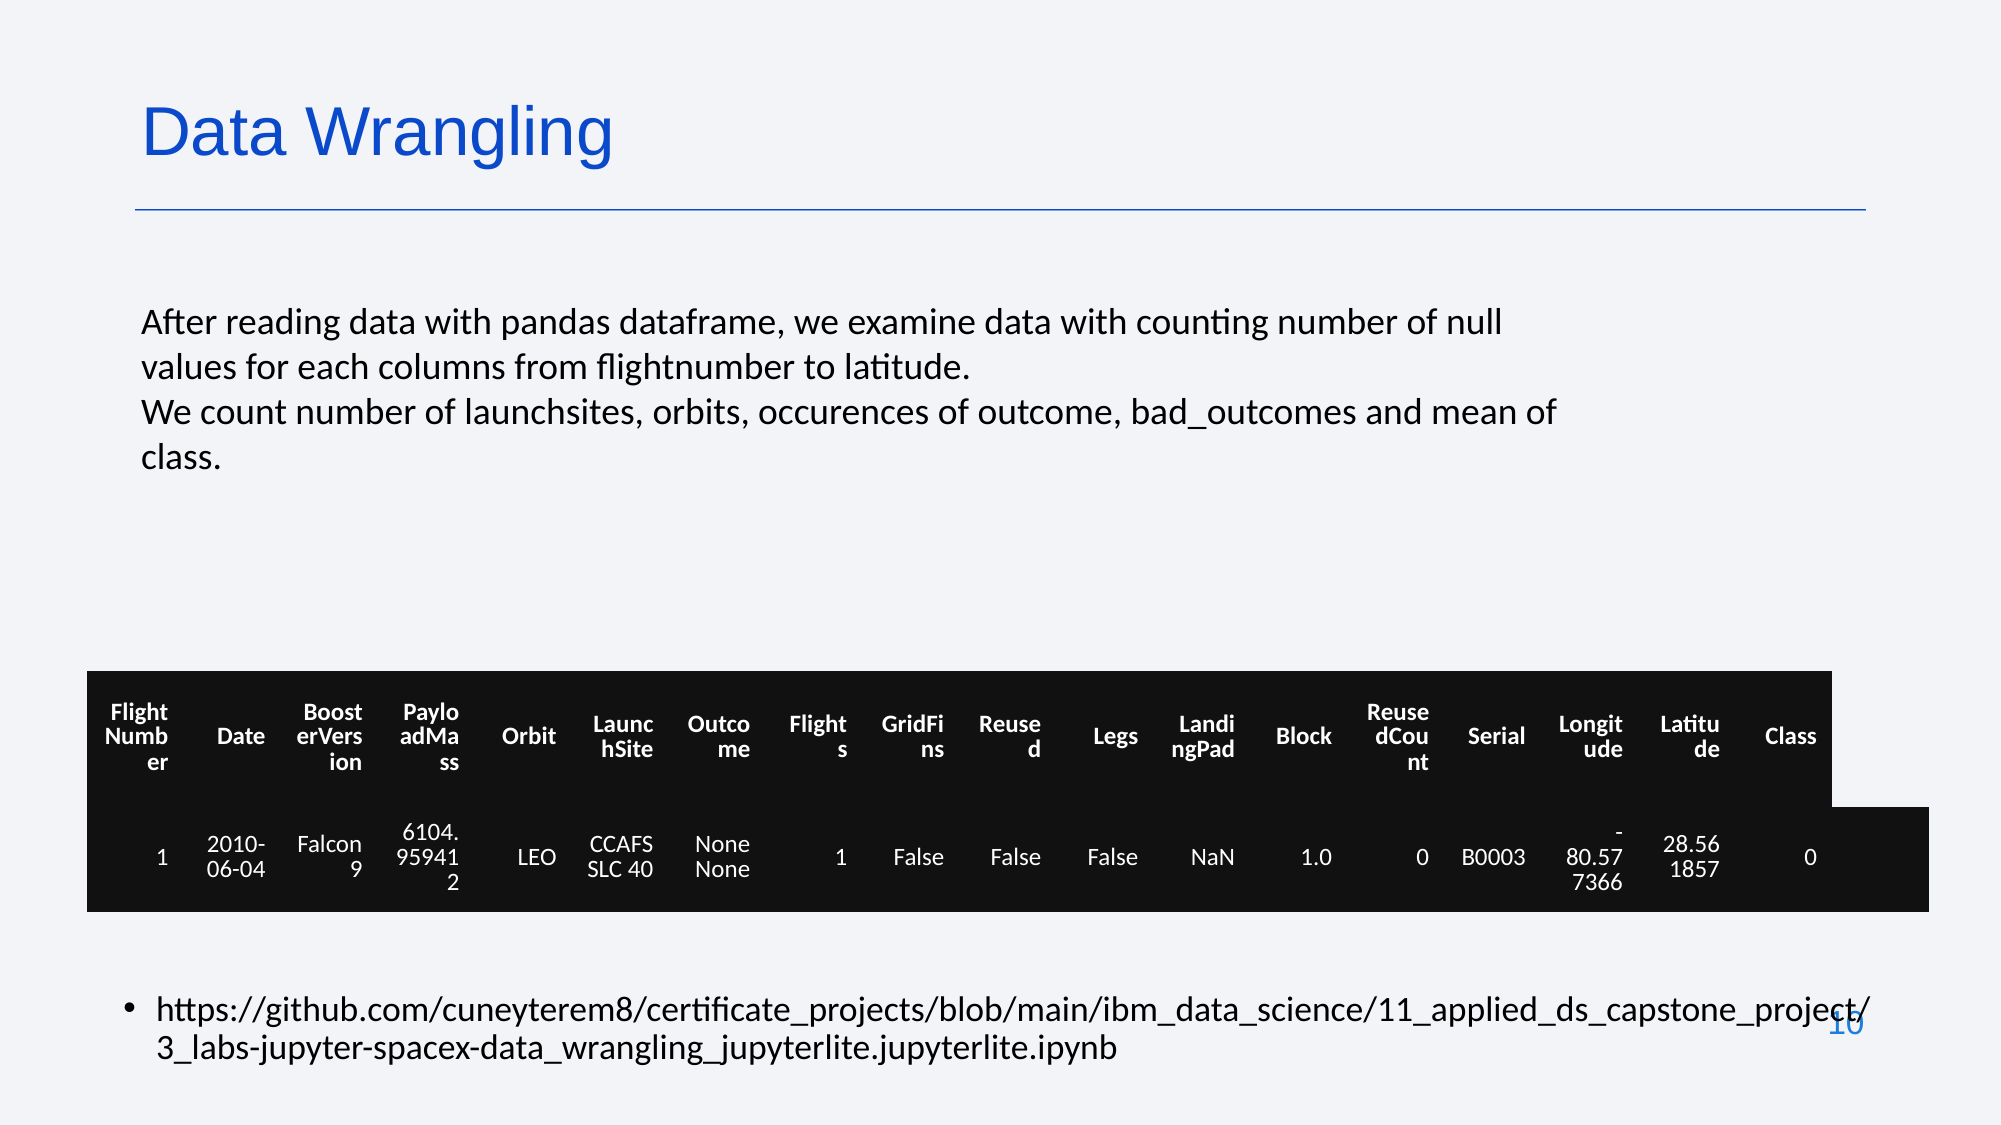

Data Wrangling
After reading data with pandas dataframe, we examine data with counting number of null values for each columns from flightnumber to latitude.
We count number of launchsites, orbits, occurences of outcome, bad_outcomes and mean of class.

| FlightNumber | Date | BoosterVersion | PayloadMass | Orbit | LaunchSite | Outcome | Flights | GridFins | Reused | Legs | LandingPad | Block | ReusedCount | Serial | Longitude | Latitude | Class |  |
| --- | --- | --- | --- | --- | --- | --- | --- | --- | --- | --- | --- | --- | --- | --- | --- | --- | --- | --- |
| 1 | 2010-06-04 | Falcon 9 | 6104.959412 | LEO | CCAFS SLC 40 | None None | 1 | False | False | False | NaN | 1.0 | 0 | B0003 | -80.577366 | 28.561857 | 0 |  |
https://github.com/cuneyterem8/certificate_projects/blob/main/ibm_data_science/11_applied_ds_capstone_project/3_labs-jupyter-spacex-data_wrangling_jupyterlite.jupyterlite.ipynb
10